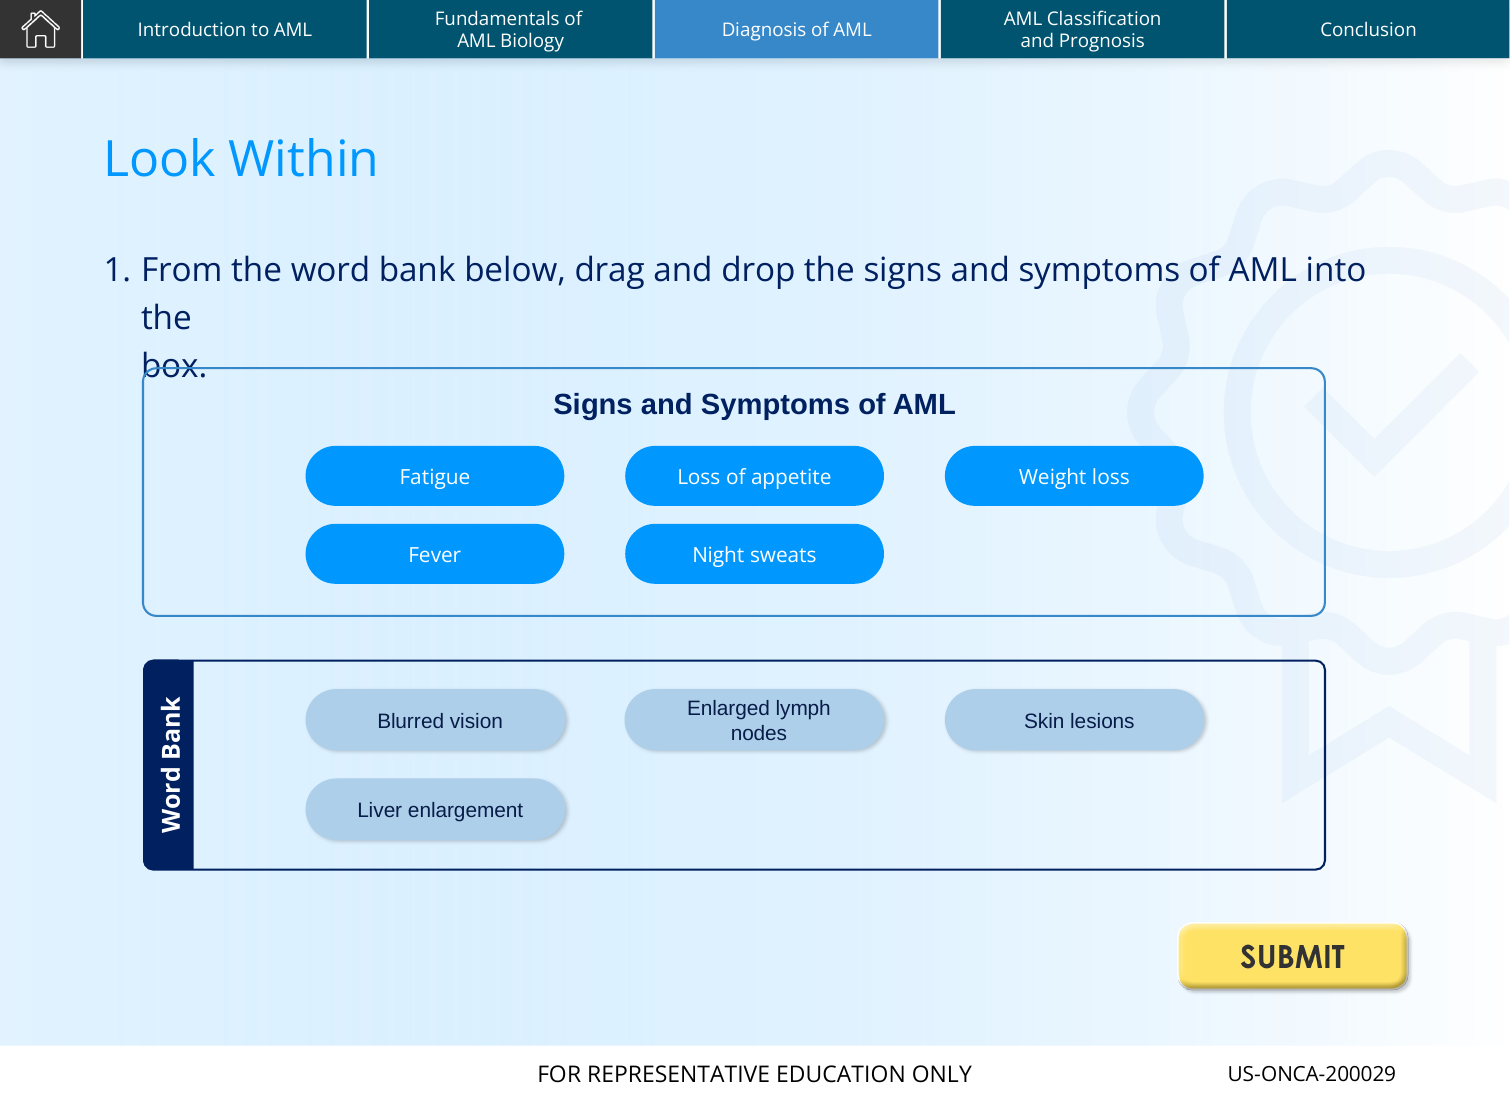

From the word bank below, drag and drop the signs and symptoms of AML into the
box.

Signs and Symptoms of AML
Fatigue
Loss of appetite
Weight loss
Fever
Night sweats

Blurred vision
Enlarged lymph nodes
Skin lesions
Word Bank
Liver enlargement